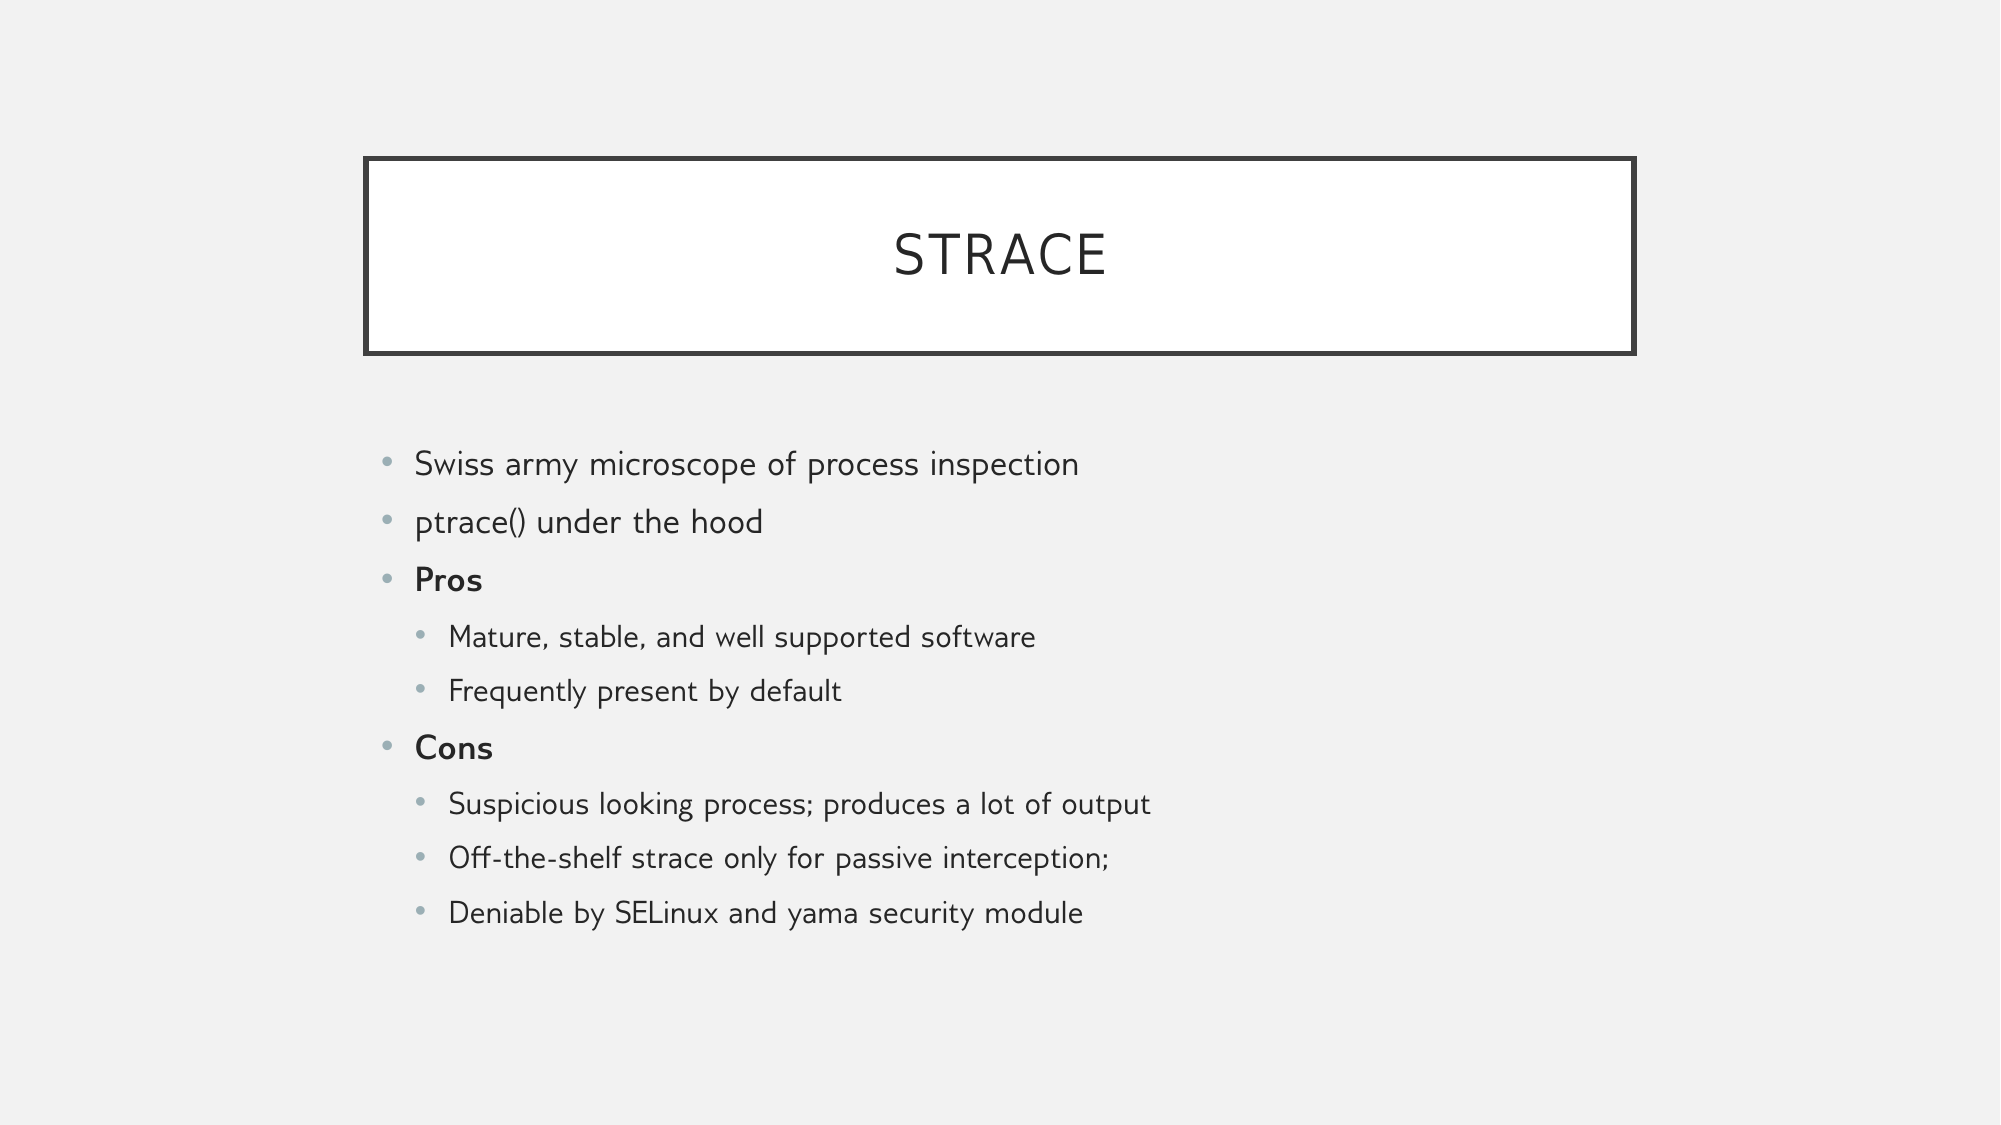

# Strace
Swiss army microscope of process inspection
ptrace() under the hood
Pros
Mature, stable, and well supported software
Frequently present by default
Cons
Suspicious looking process; produces a lot of output
Off-the-shelf strace only for passive interception;
Deniable by SELinux and yama security module